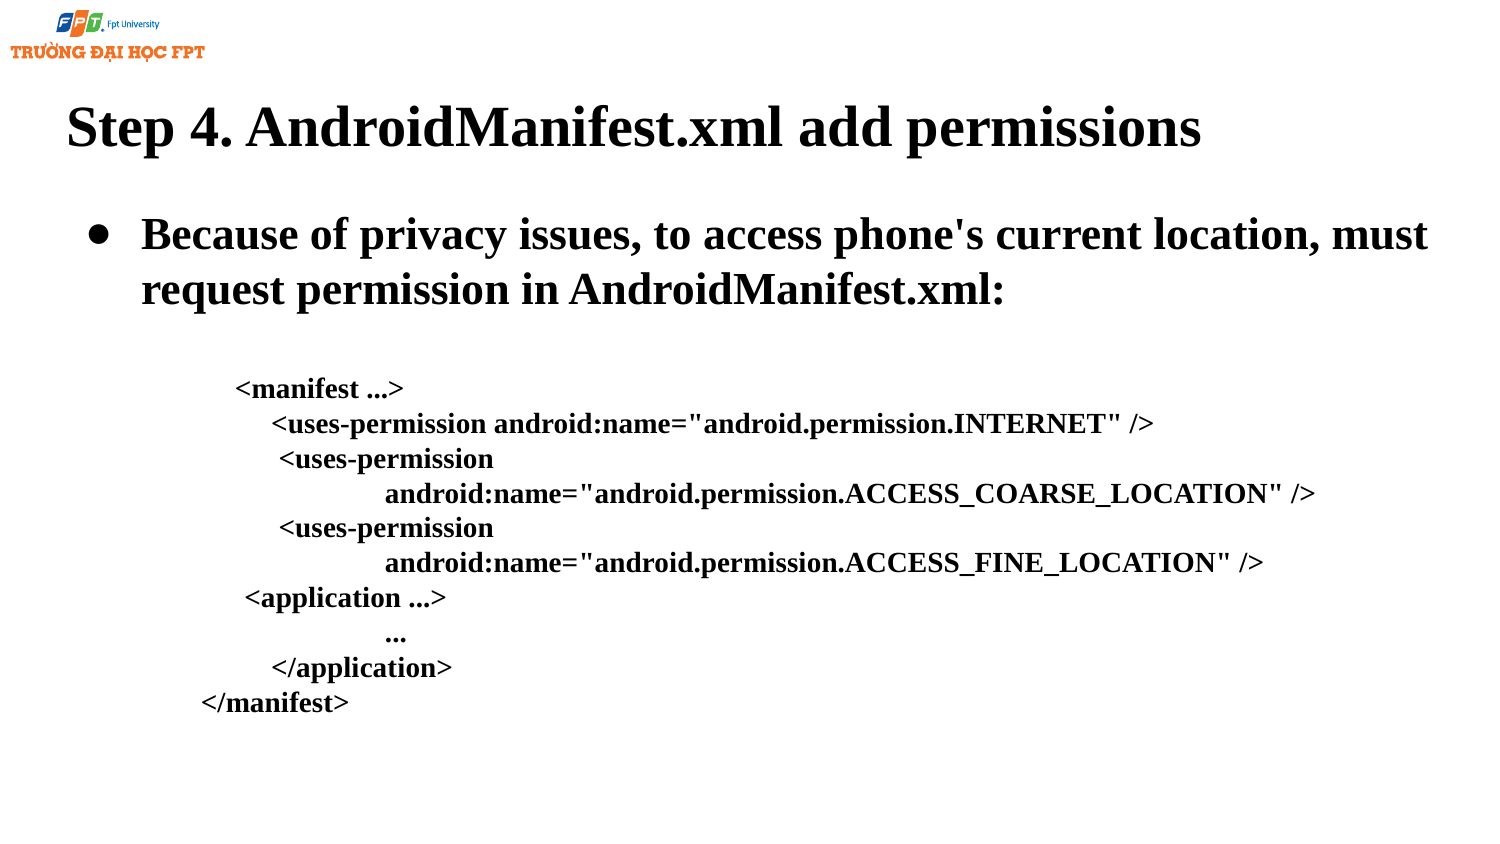

# Step 4. AndroidManifest.xml add permissions
Because of privacy issues, to access phone's current location, must request permission in AndroidManifest.xml:

	<manifest ...>
 	     <uses-permission android:name="android.permission.INTERNET" />
 	      <uses-permission
 		android:name="android.permission.ACCESS_COARSE_LOCATION" />
 	      <uses-permission
 		android:name="android.permission.ACCESS_FINE_LOCATION" />
                      <application ...>
 		...
 	     </application>
                </manifest>